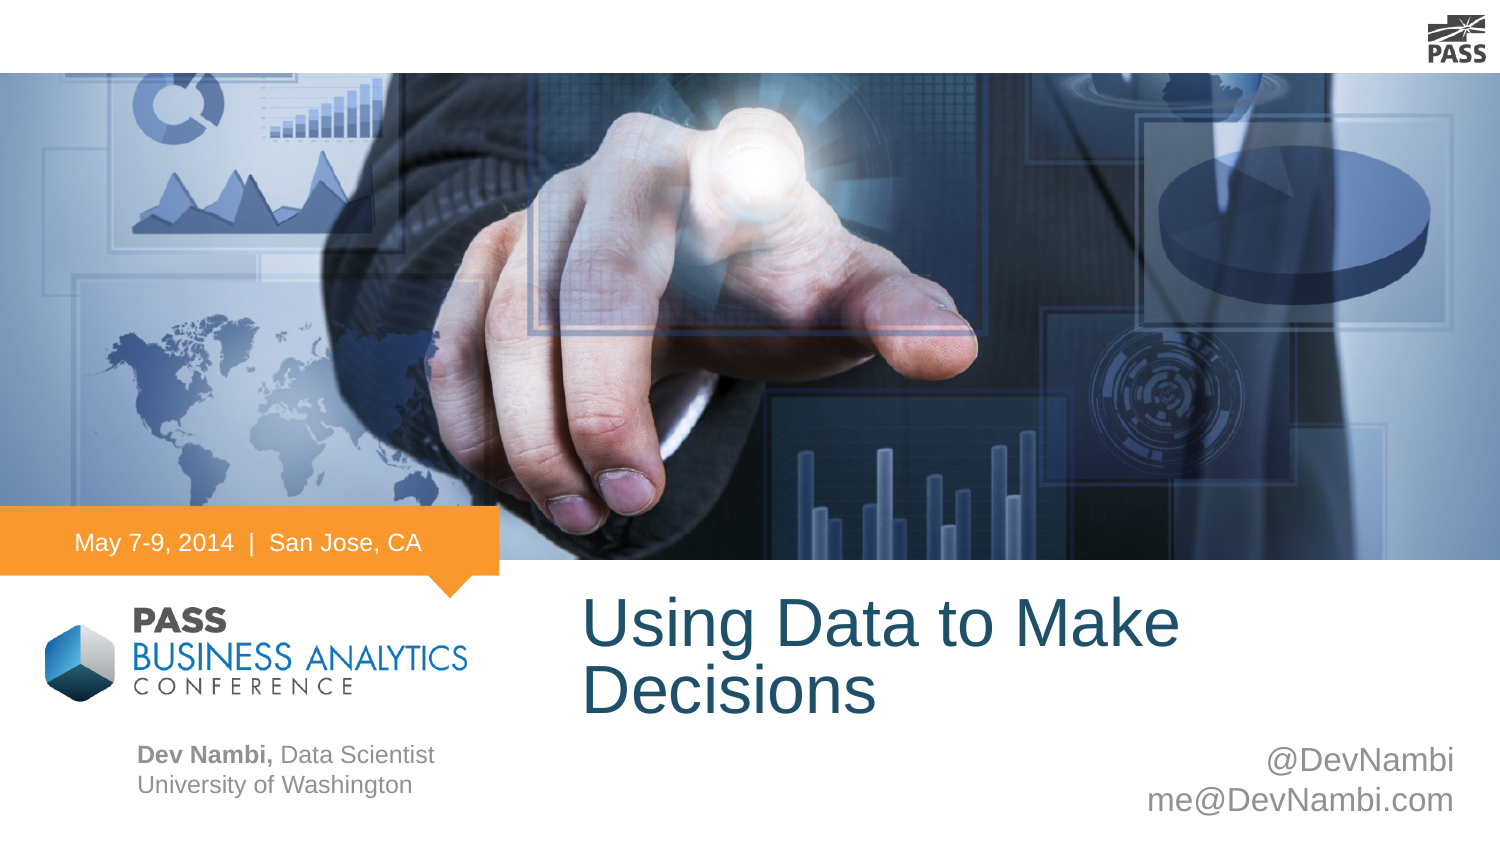

May 7-9, 2014  |  San Jose, CA
# Using Data to Make Decisions
@DevNambi
me@DevNambi.com
Dev Nambi, Data Scientist
University of Washington